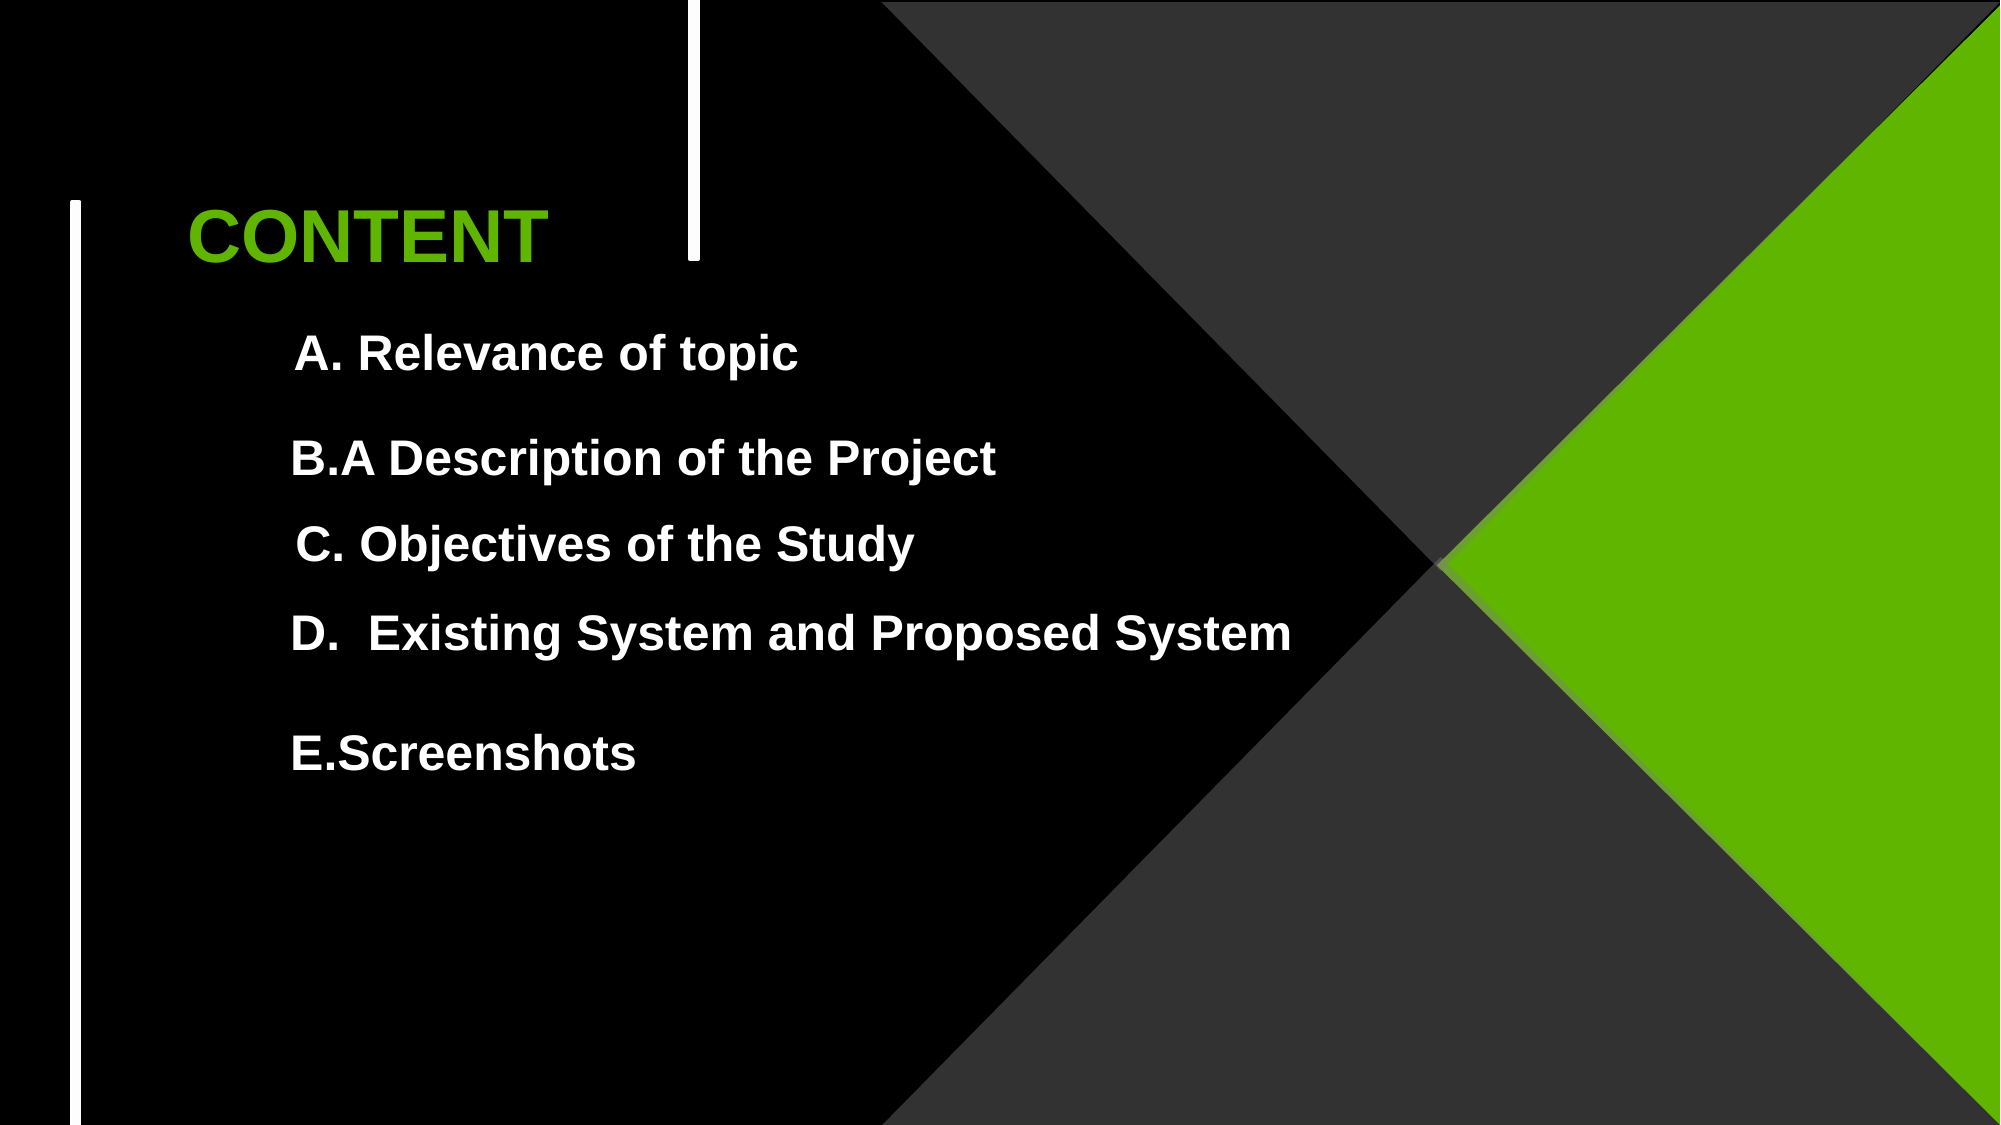

CONTENT

A. Relevance of topic
B.A Description of the Project
C. Objectives of the Study

D.  Existing System and Proposed System

E.Screenshots